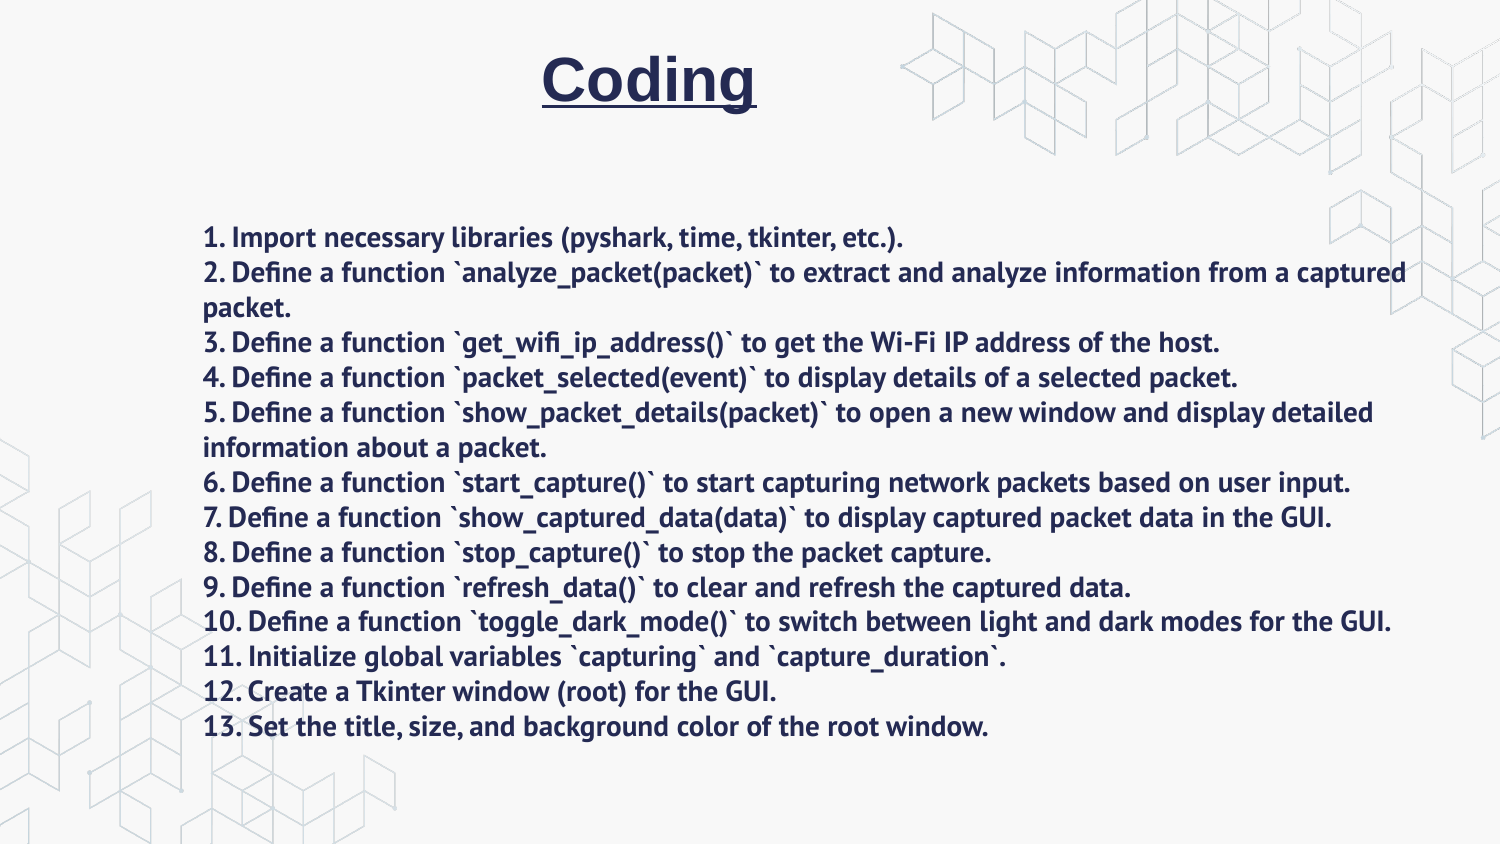

# Coding
1. Import necessary libraries (pyshark, time, tkinter, etc.).
2. Define a function `analyze_packet(packet)` to extract and analyze information from a captured packet.
3. Define a function `get_wifi_ip_address()` to get the Wi-Fi IP address of the host.
4. Define a function `packet_selected(event)` to display details of a selected packet.
5. Define a function `show_packet_details(packet)` to open a new window and display detailed information about a packet.
6. Define a function `start_capture()` to start capturing network packets based on user input.
7. Define a function `show_captured_data(data)` to display captured packet data in the GUI.
8. Define a function `stop_capture()` to stop the packet capture.
9. Define a function `refresh_data()` to clear and refresh the captured data.
10. Define a function `toggle_dark_mode()` to switch between light and dark modes for the GUI.
11. Initialize global variables `capturing` and `capture_duration`.
12. Create a Tkinter window (root) for the GUI.
13. Set the title, size, and background color of the root window.